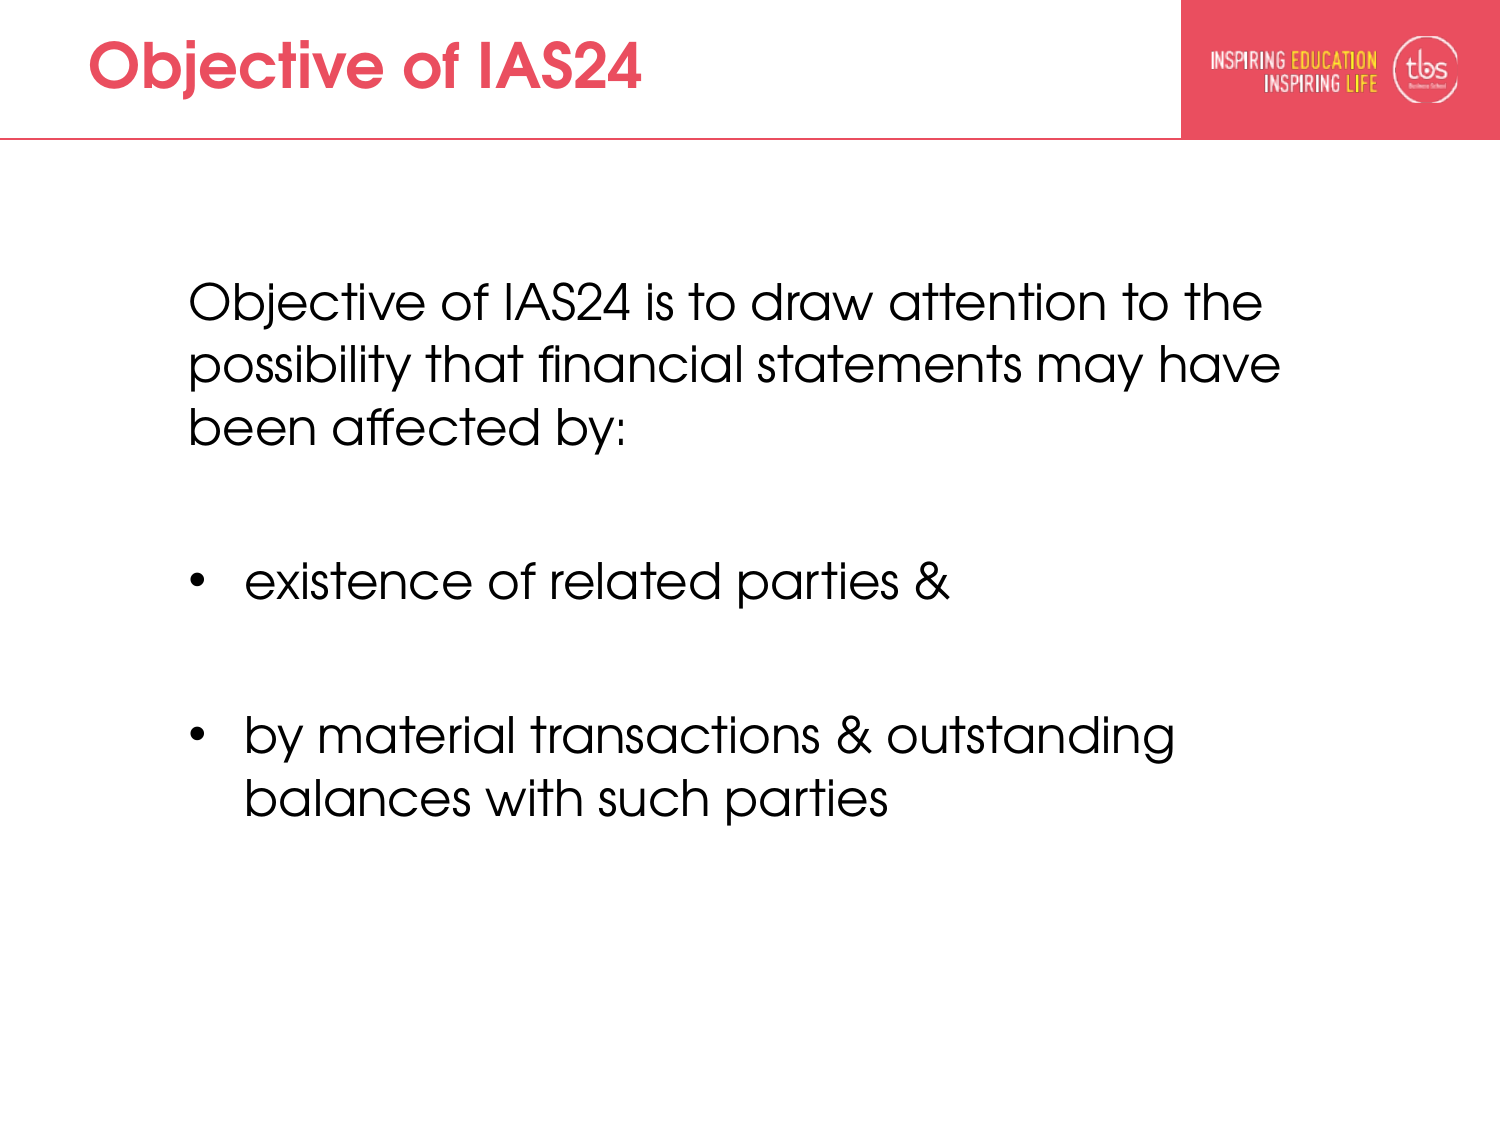

# Objective of IAS24
Objective of IAS24 is to draw attention to the possibility that financial statements may have been affected by:
existence of related parties &
by material transactions & outstanding balances with such parties